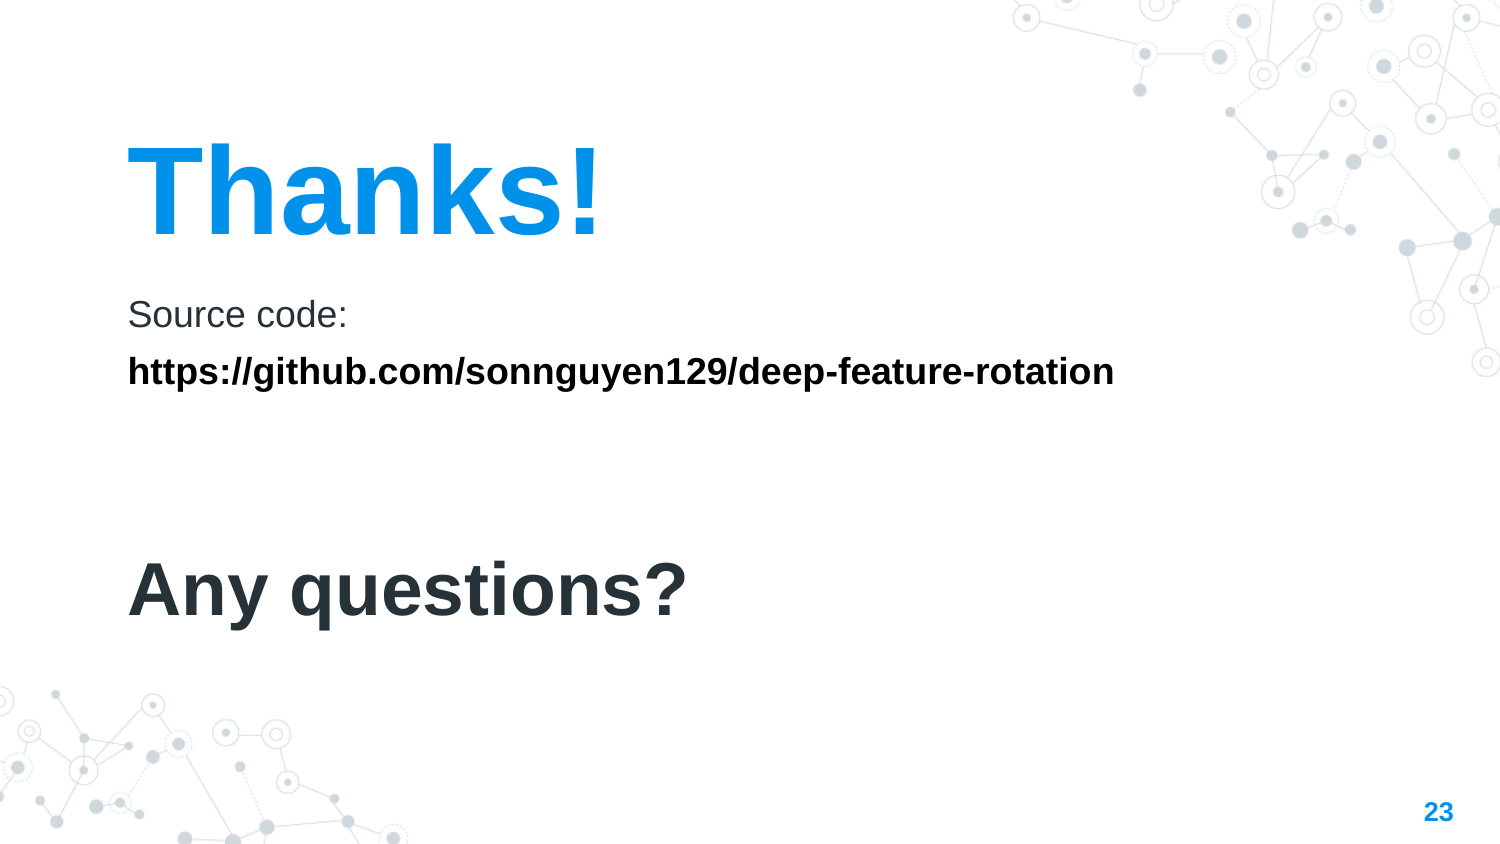

Thanks!
Source code:
https://github.com/sonnguyen129/deep-feature-rotation
Any questions?
23